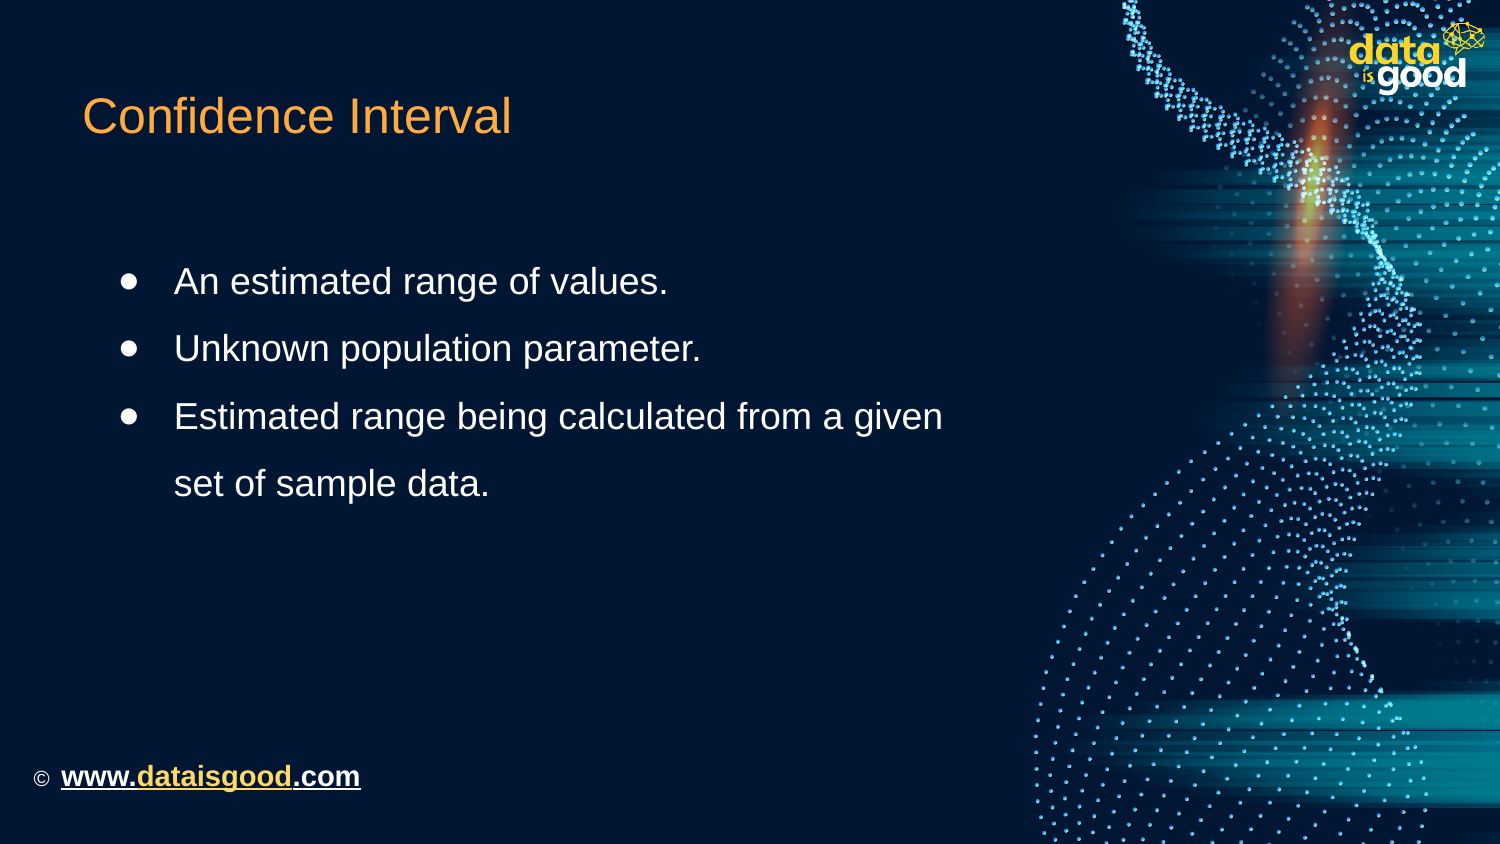

# Confidence Interval
An estimated range of values.
Unknown population parameter.
Estimated range being calculated from a given set of sample data.